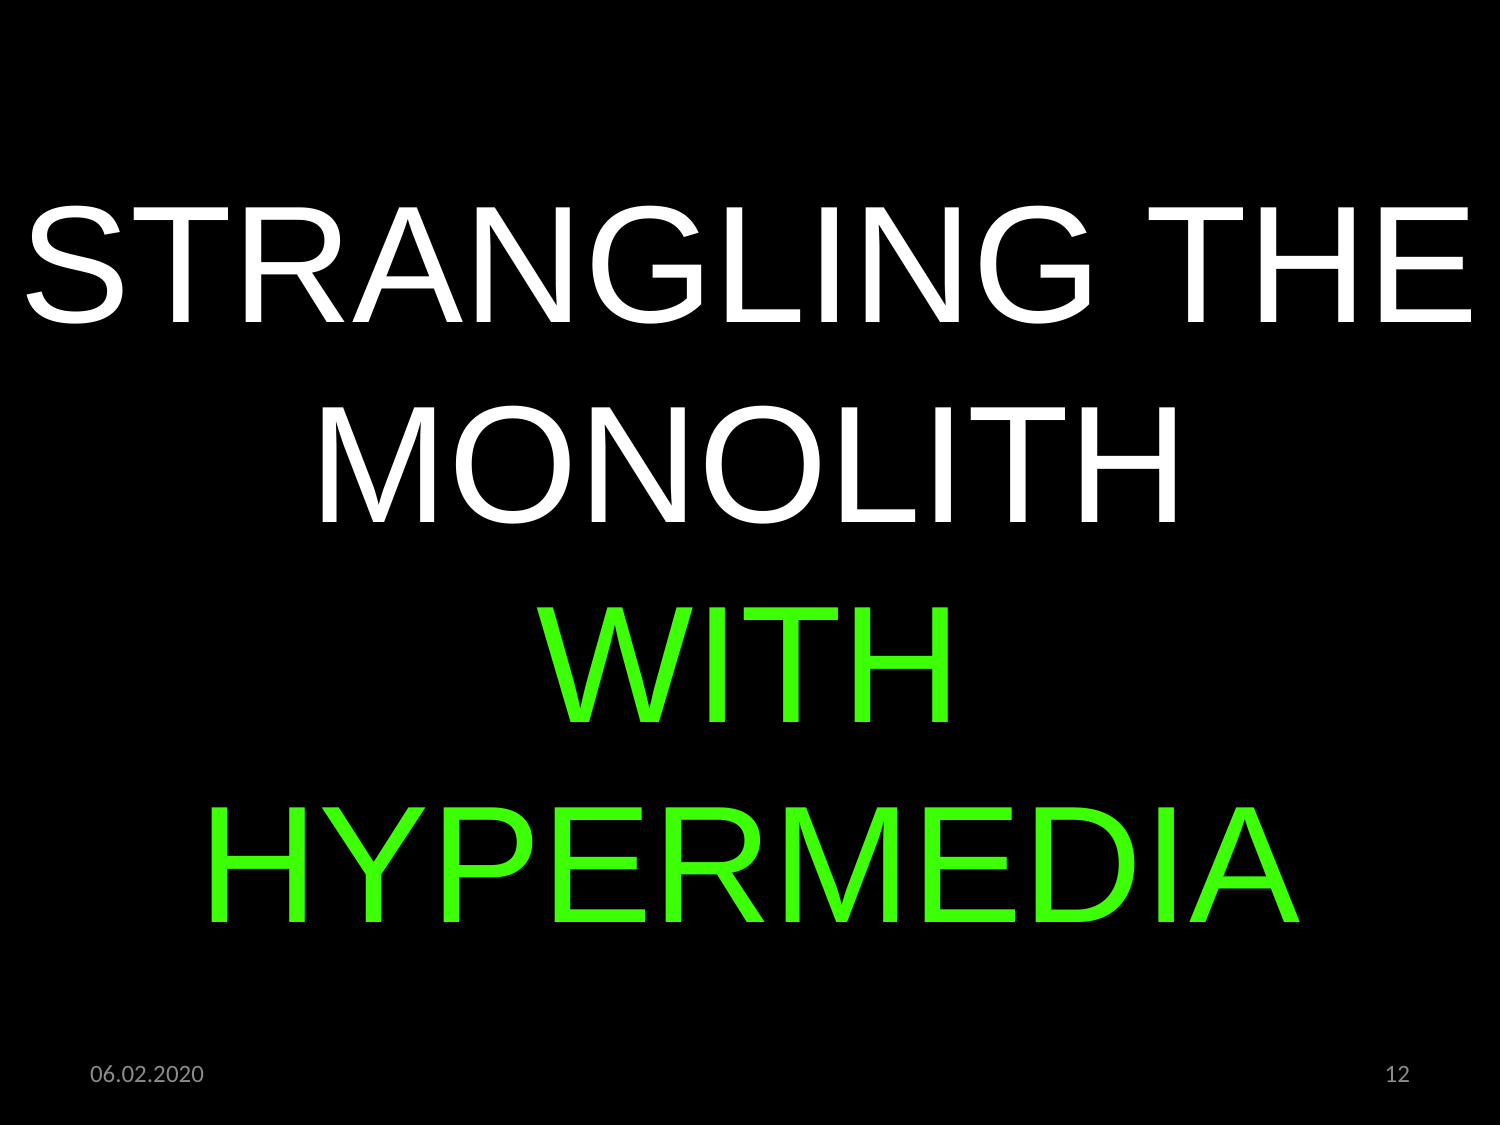

STRANGLING THE MONOLITH
WITH HYPERMEDIA
06.02.2020
12